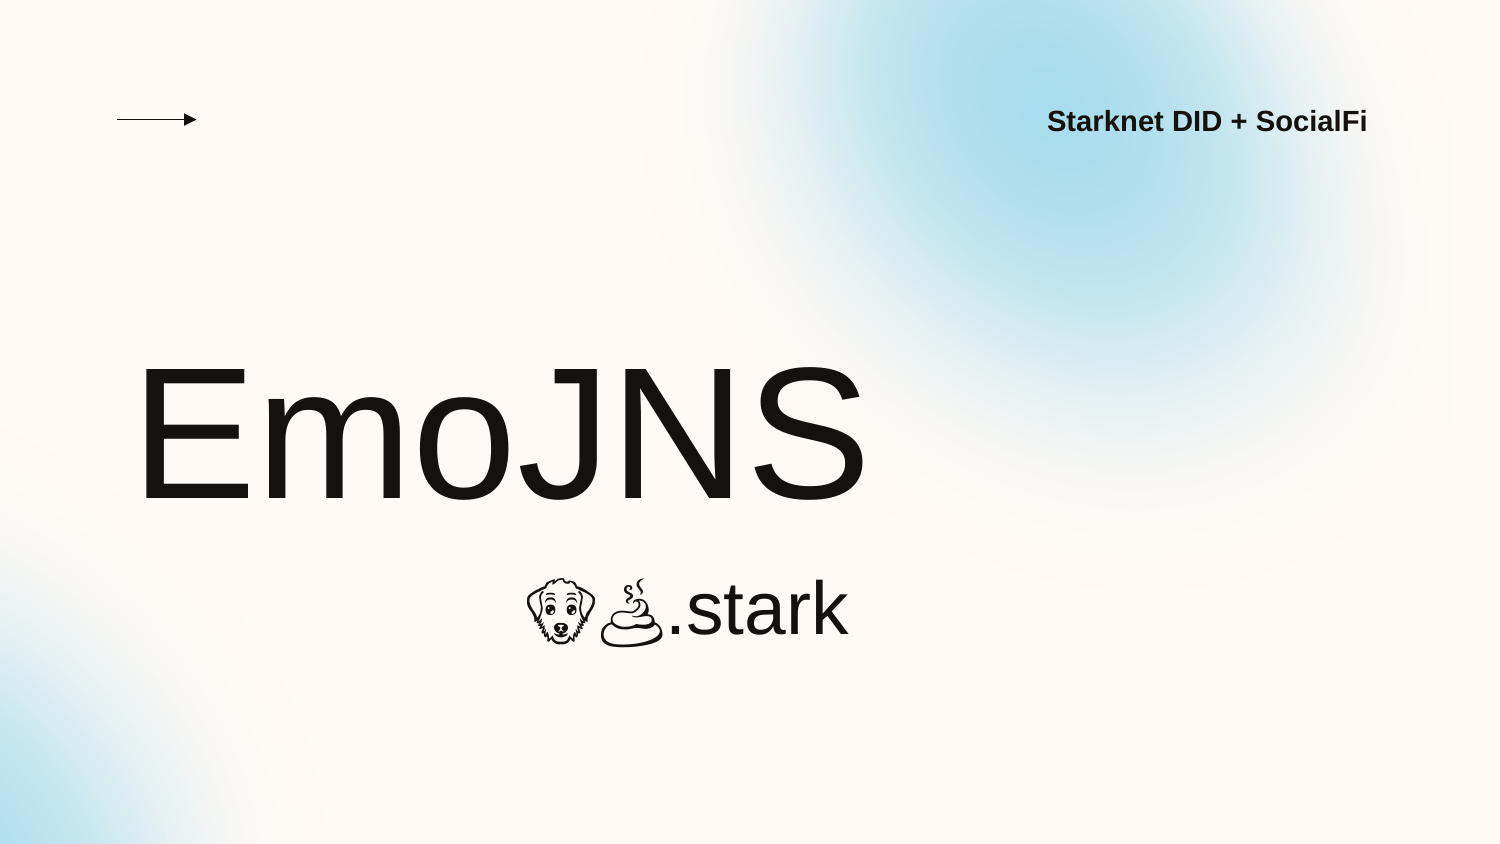

Starknet DID + SocialFi
# EmoJNS
🐶💩.stark